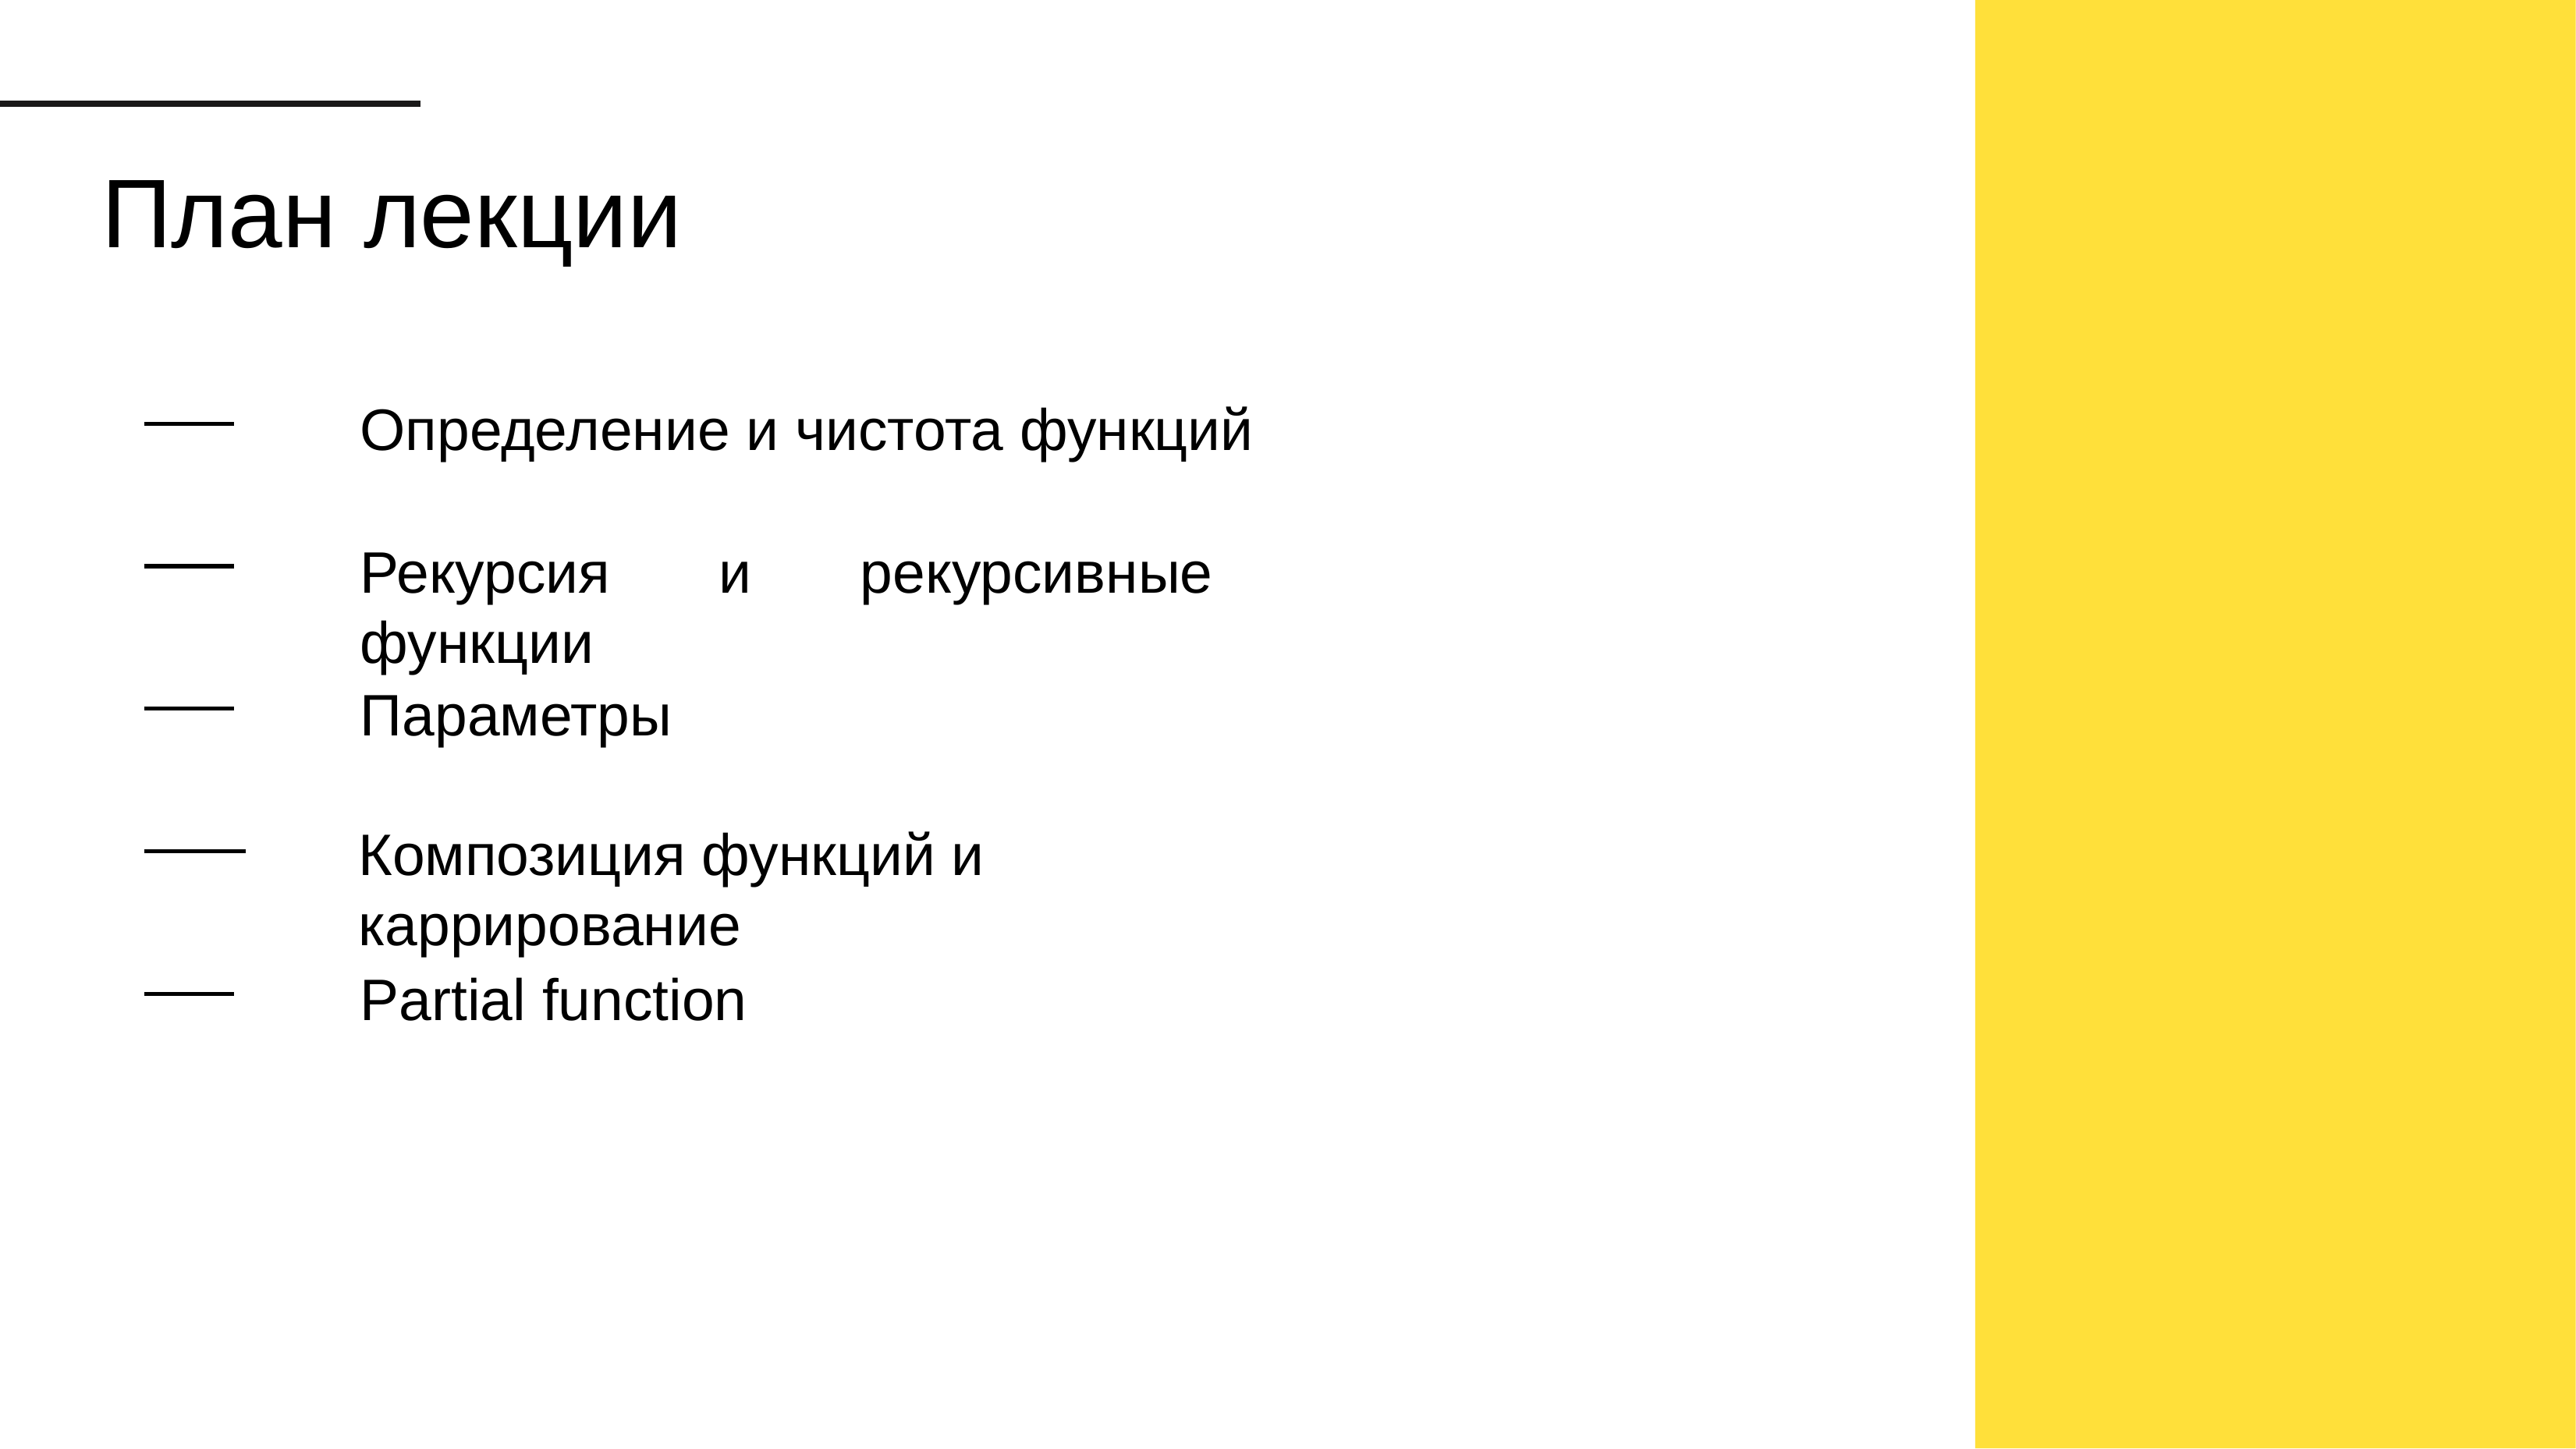

План лекции
Определение и чистота функций
Рекурсия и рекурсивные функции

Параметры
Композиция функций и каррирование
Partial function